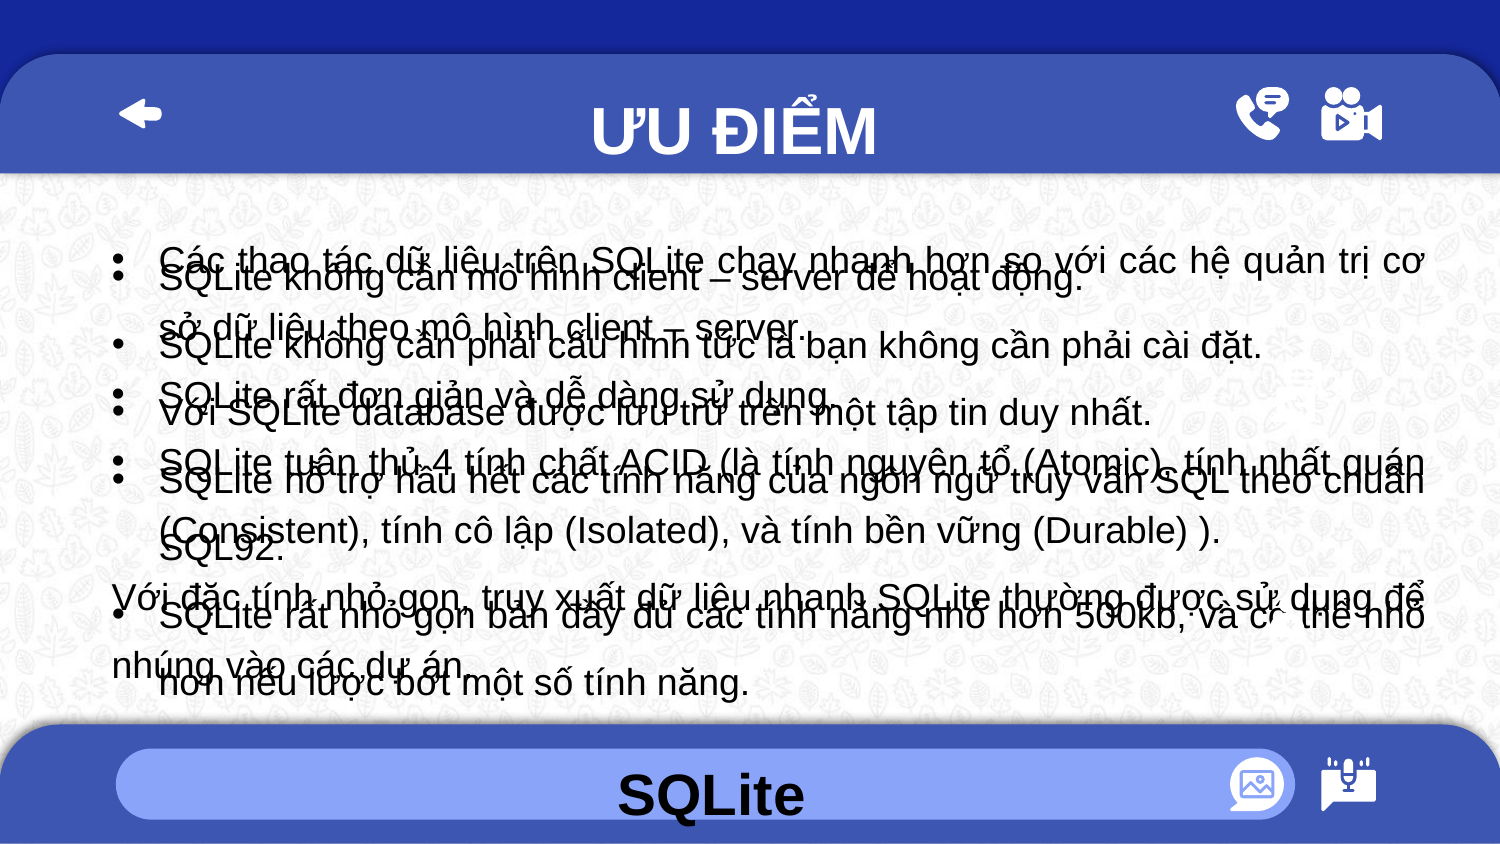

ƯU ĐIỂM

Các thao tác dữ liệu trên SQLite chạy nhanh hơn so với các hệ quản trị cơ sở dữ liệu theo mô hình client – server.
SQLite rất đơn giản và dễ dàng sử dụng.
SQLite tuân thủ 4 tính chất ACID (là tính nguyên tổ (Atomic), tính nhất quán (Consistent), tính cô lập (Isolated), và tính bền vững (Durable) ).
Với đặc tính nhỏ gọn, truy xuất dữ liệu nhanh SQLite thường được sử dụng để nhúng vào các dự án.
SQLite không cần mô hình client – server để hoạt động.
SQLite không cần phải cấu hình tức là bạn không cần phải cài đặt.
Với SQLite database được lưu trữ trên một tập tin duy nhất.
SQLite hỗ trợ hầu hết các tính năng của ngôn ngữ truy vấn SQL theo chuẩn SQL92.
SQLite rất nhỏ gọn bản đầy đủ các tính năng nhỏ hơn 500kb, và có thể nhỏ hơn nếu lược bớt một số tính năng.

SQLite